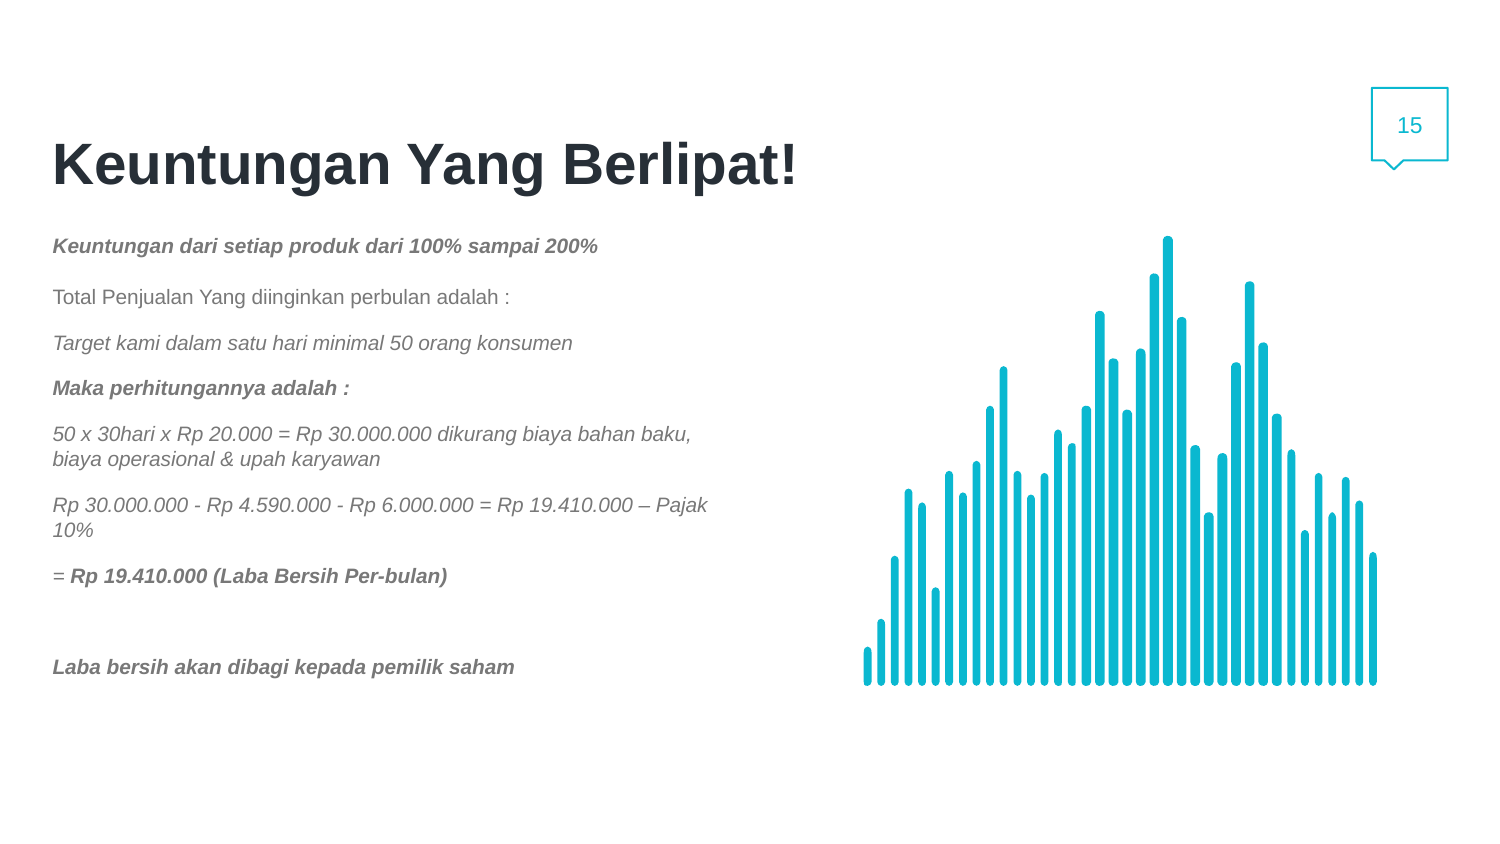

15
# Keuntungan Yang Berlipat!
Keuntungan dari setiap produk dari 100% sampai 200%
Total Penjualan Yang diinginkan perbulan adalah :
Target kami dalam satu hari minimal 50 orang konsumen
Maka perhitungannya adalah :
50 x 30hari x Rp 20.000 = Rp 30.000.000 dikurang biaya bahan baku, biaya operasional & upah karyawan
Rp 30.000.000 - Rp 4.590.000 - Rp 6.000.000 = Rp 19.410.000 – Pajak 10%
= Rp 19.410.000 (Laba Bersih Per-bulan)

Laba bersih akan dibagi kepada pemilik saham